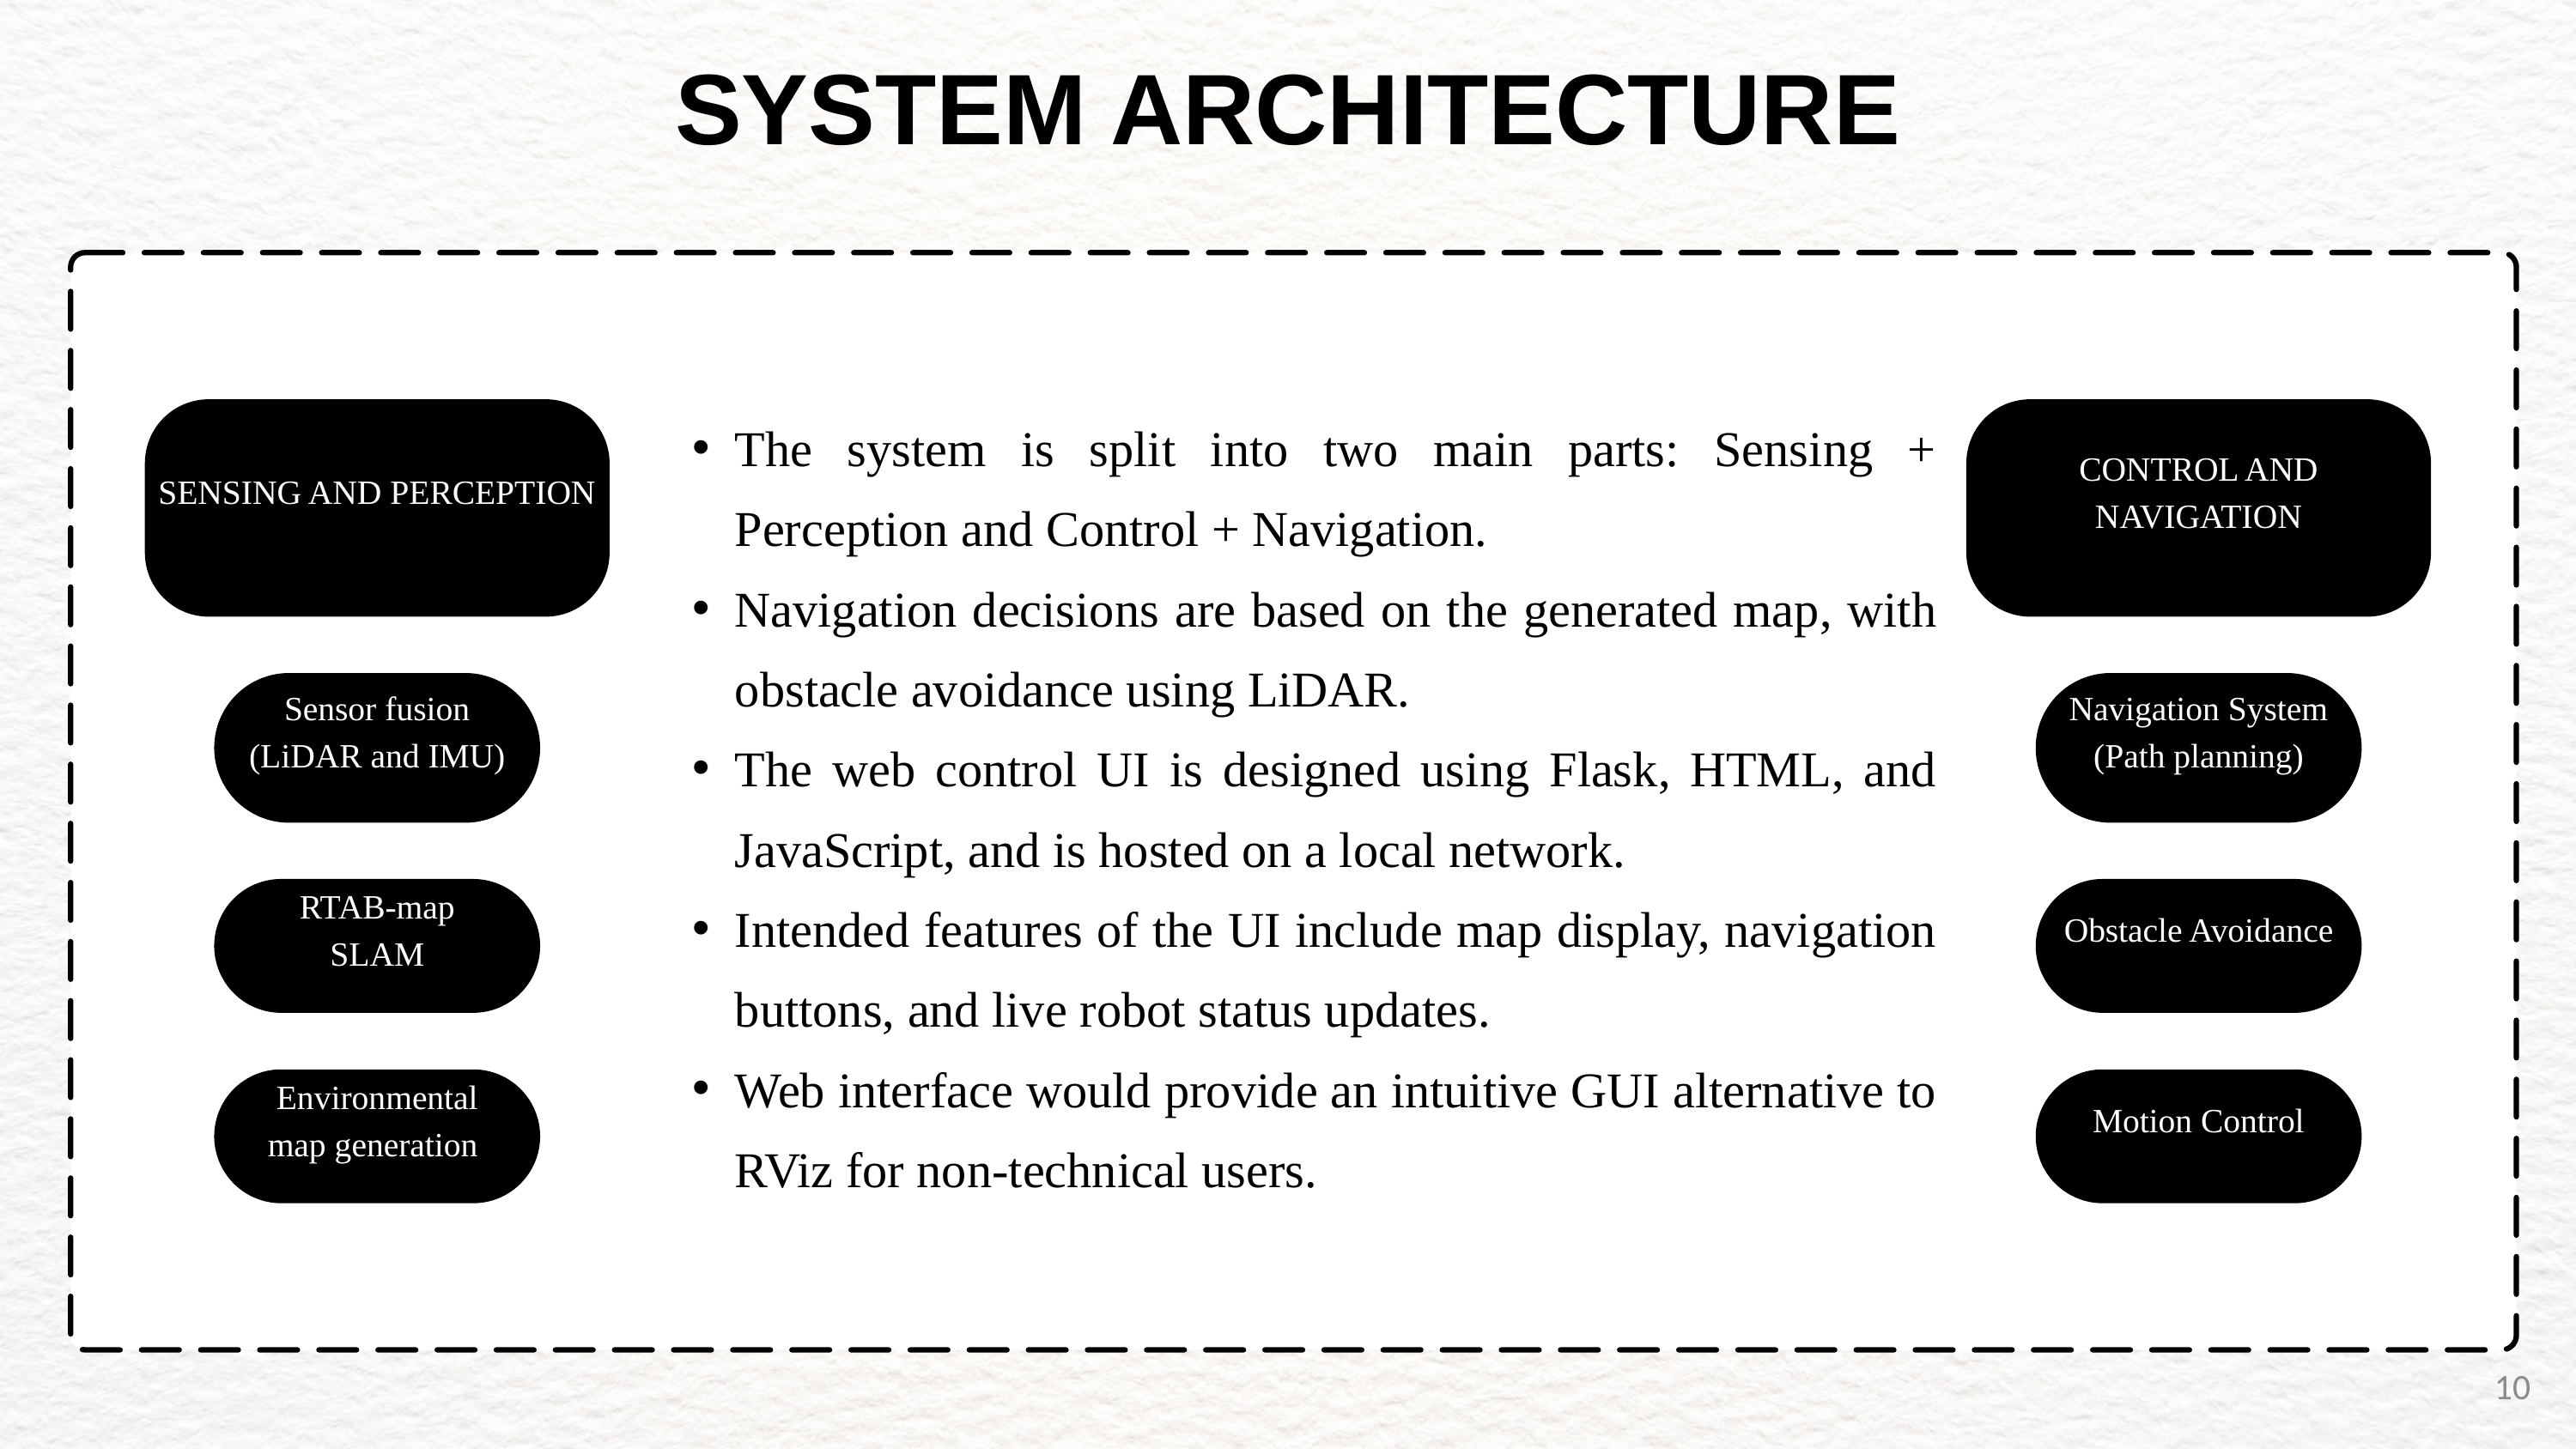

SYSTEM ARCHITECTURE

The system is split into two main parts: Sensing + Perception and Control + Navigation.
Navigation decisions are based on the generated map, with obstacle avoidance using LiDAR.
The web control UI is designed using Flask, HTML, and JavaScript, and is hosted on a local network.
Intended features of the UI include map display, navigation buttons, and live robot status updates.
Web interface would provide an intuitive GUI alternative to RViz for non-technical users.

SENSING AND PERCEPTION

CONTROL AND NAVIGATION

Sensor fusion
(LiDAR and IMU)

Navigation System
(Path planning)

RTAB-map
SLAM

Obstacle Avoidance

Environmental
map generation

Motion Control
10